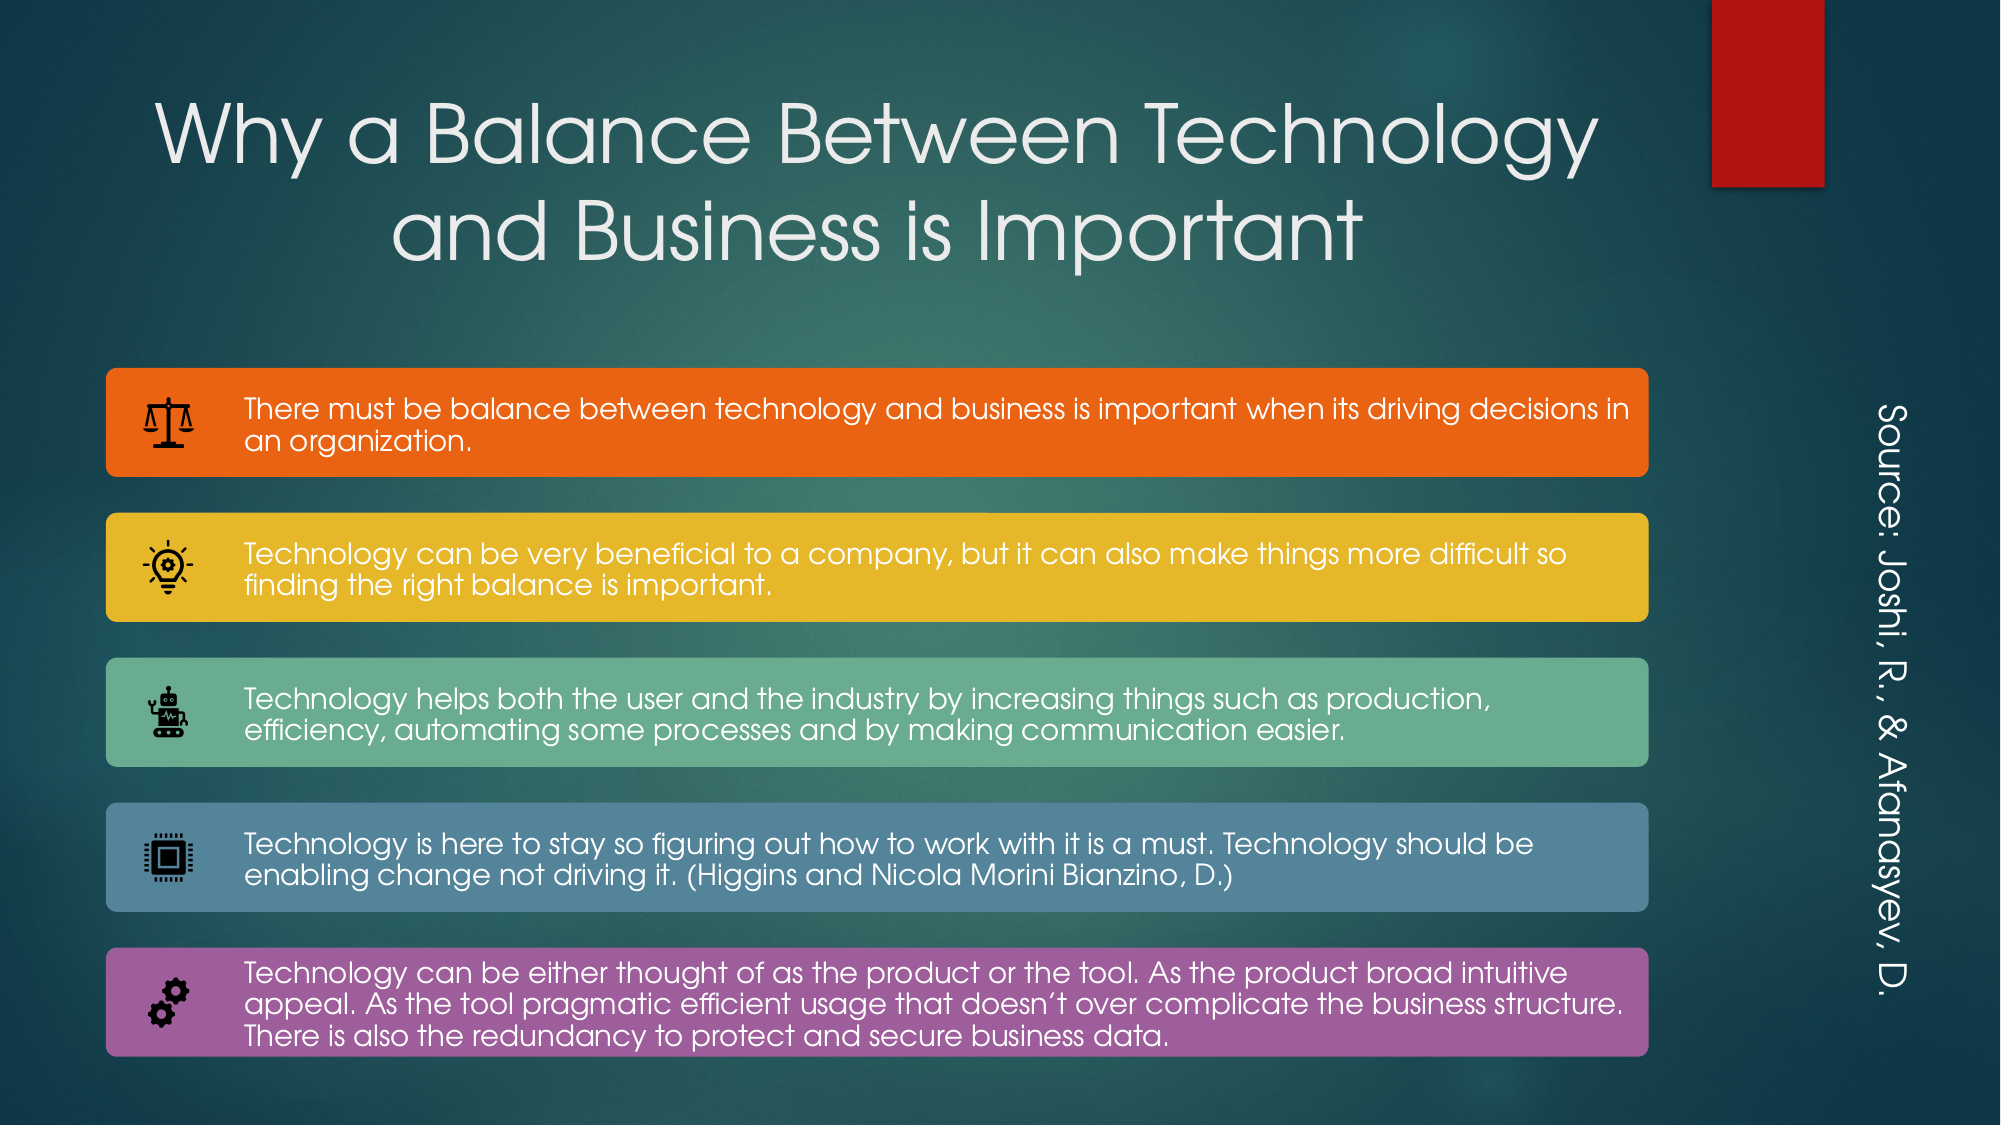

# Why a Balance Between Technology and Business is Important
There must be balance between technology and business is important when its driving decisions in an organization.
Technology can be very beneficial to a company, but it can also make things more difficult so finding the right balance is important.
Technology helps both the user and the industry by increasing things such as production, efficiency, automating some processes and by making communication easier.
Technology is here to stay so figuring out how to work with it is a must. Technology should be enabling change not driving it. (Higgins and Nicola Morini Bianzino, D.)
Technology can be either thought of as the product or the tool. As the product broad intuitive appeal. As the tool pragmatic efficient usage that doesn’t over complicate the business structure. There is also the redundancy to protect and secure business data.
Source: Joshi, R., & Afanasyev, D.